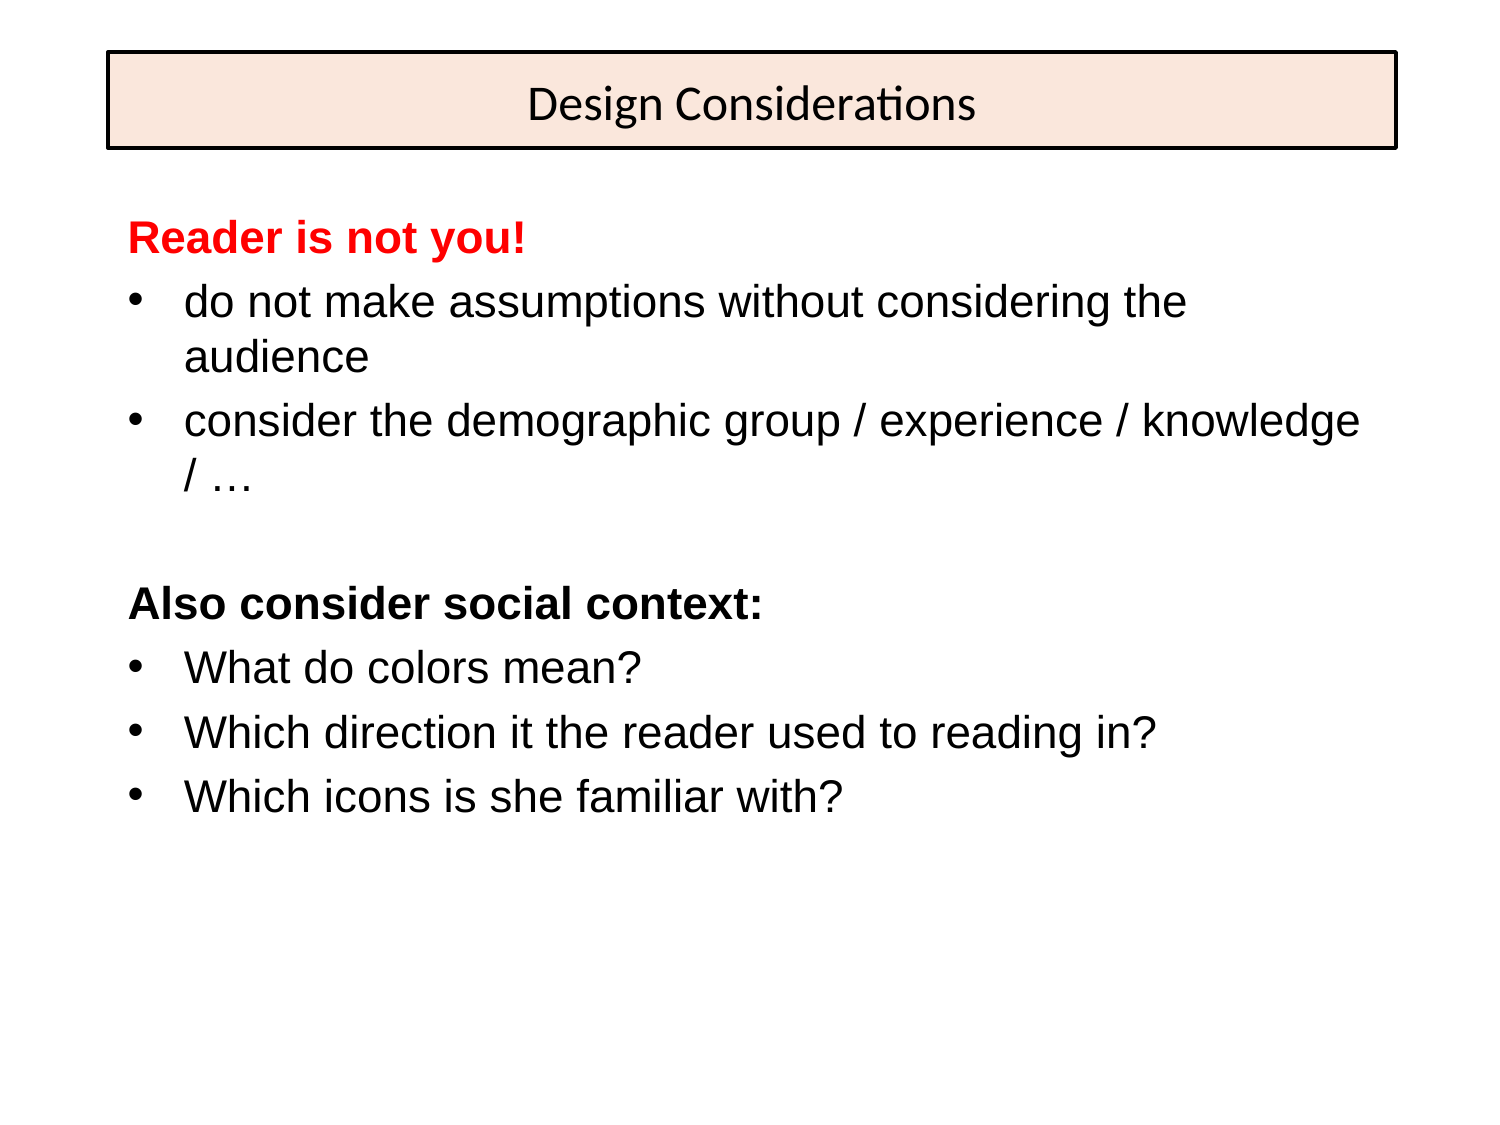

# Design Considerations
Reader is not you!
do not make assumptions without considering the audience
consider the demographic group / experience / knowledge / …

Also consider social context:
What do colors mean?
Which direction it the reader used to reading in?
Which icons is she familiar with?